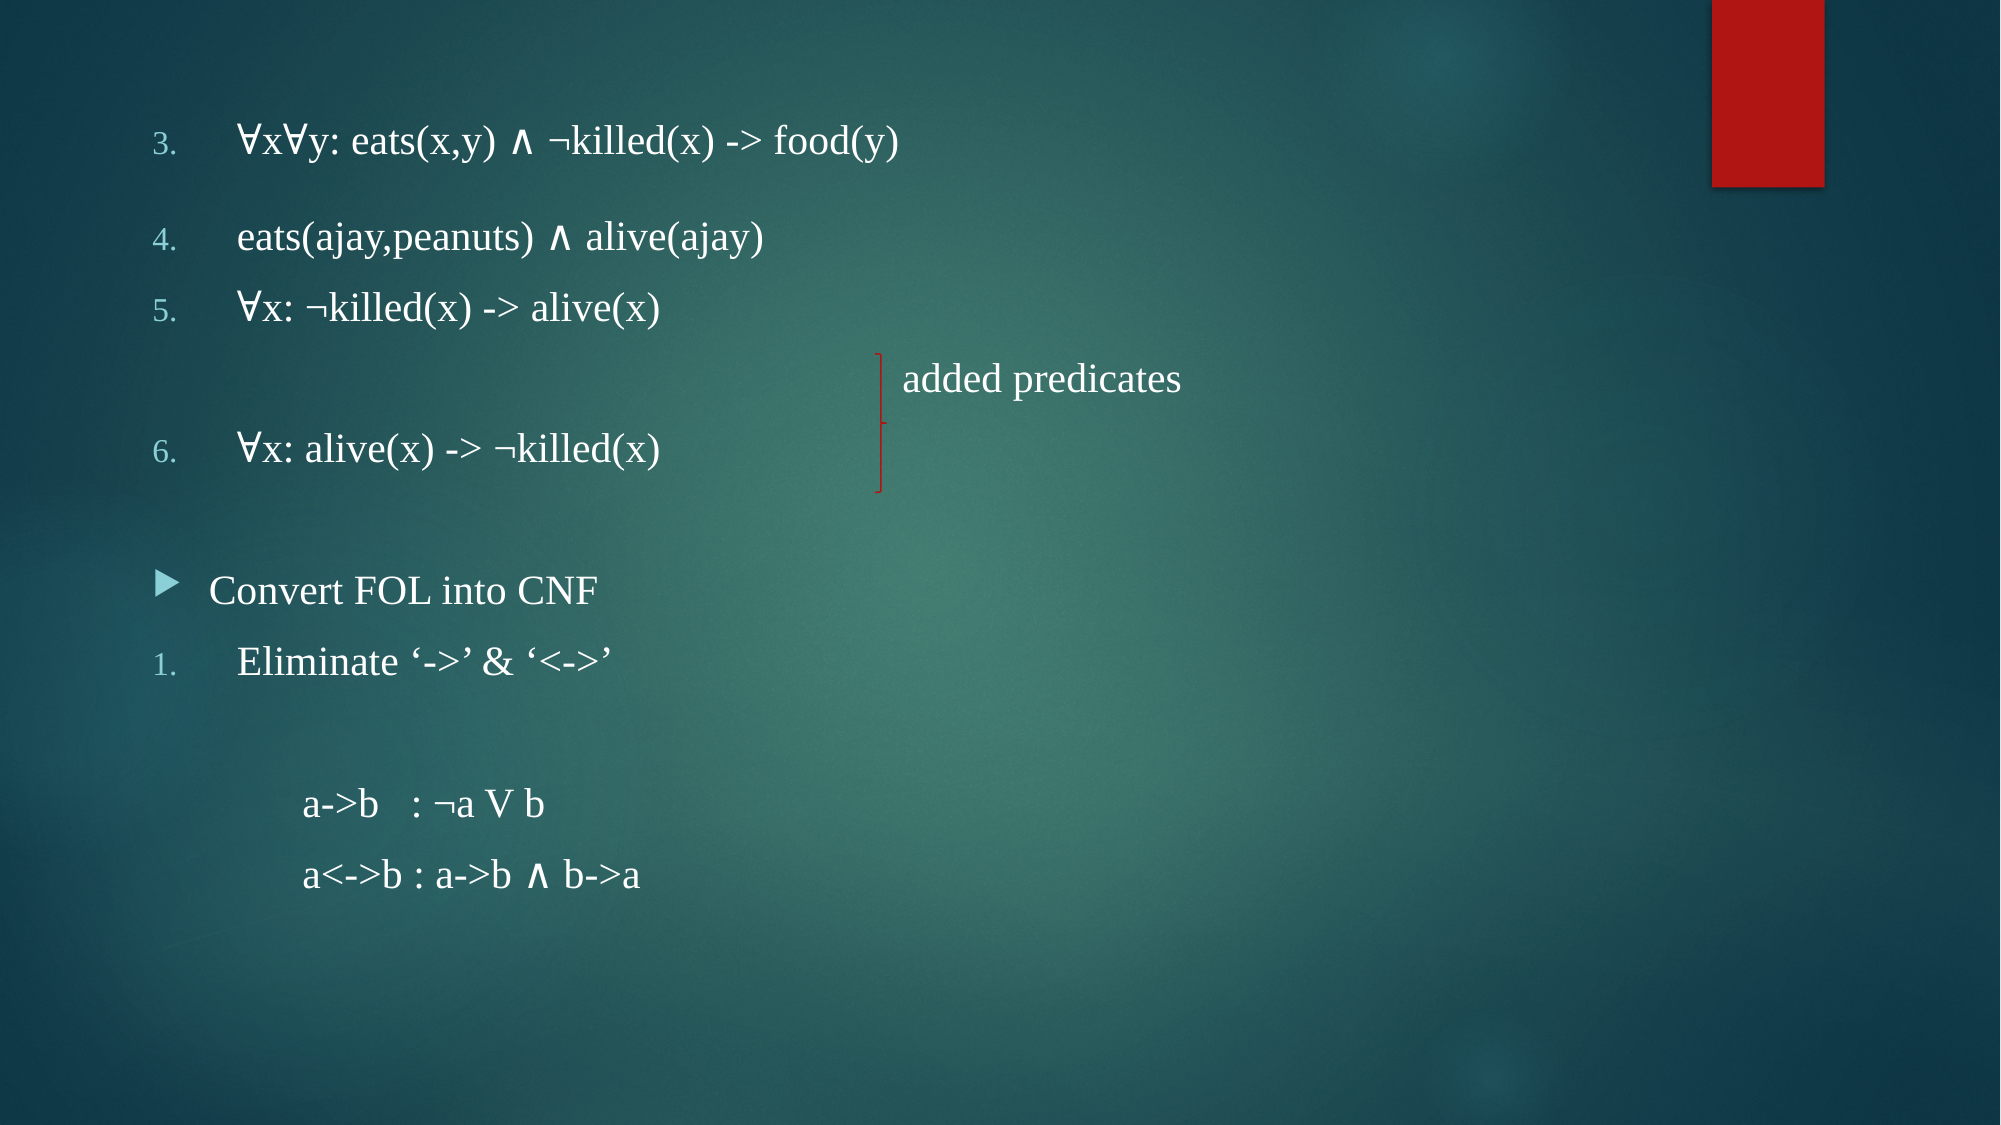

∀x∀y: eats(x,y) ∧ ¬killed(x) -> food(y)
eats(ajay,peanuts) ∧ alive(ajay)
∀x: ¬killed(x) -> alive(x)
					added predicates
∀x: alive(x) -> ¬killed(x)

Convert FOL into CNF
Eliminate ‘->’ & ‘<->’

	a->b   : ¬a V b
	a<->b : a->b ∧ b->a